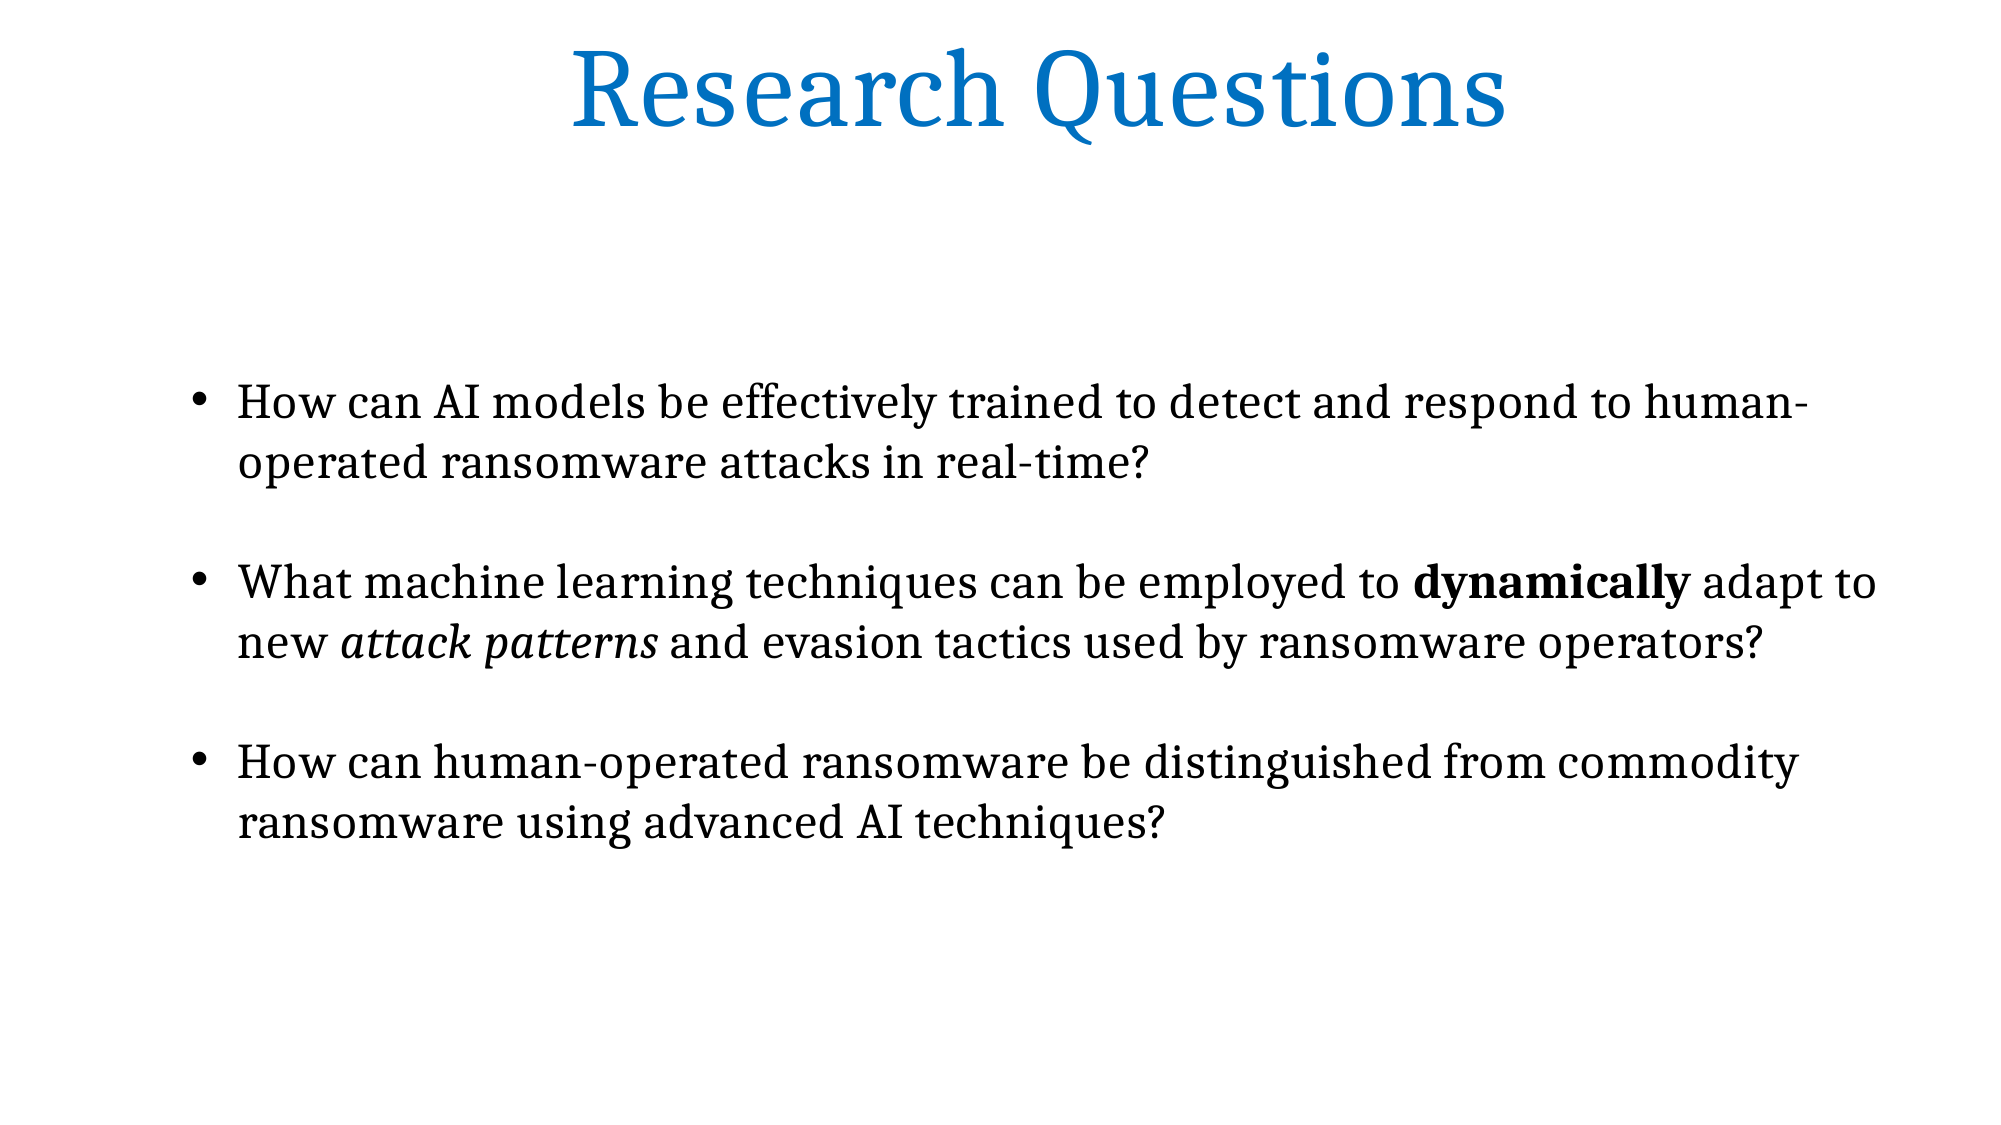

# Research Questions
How can AI models be effectively trained to detect and respond to human-operated ransomware attacks in real-time?

What machine learning techniques can be employed to dynamically adapt to new attack patterns and evasion tactics used by ransomware operators?

How can human-operated ransomware be distinguished from commodity ransomware using advanced AI techniques?